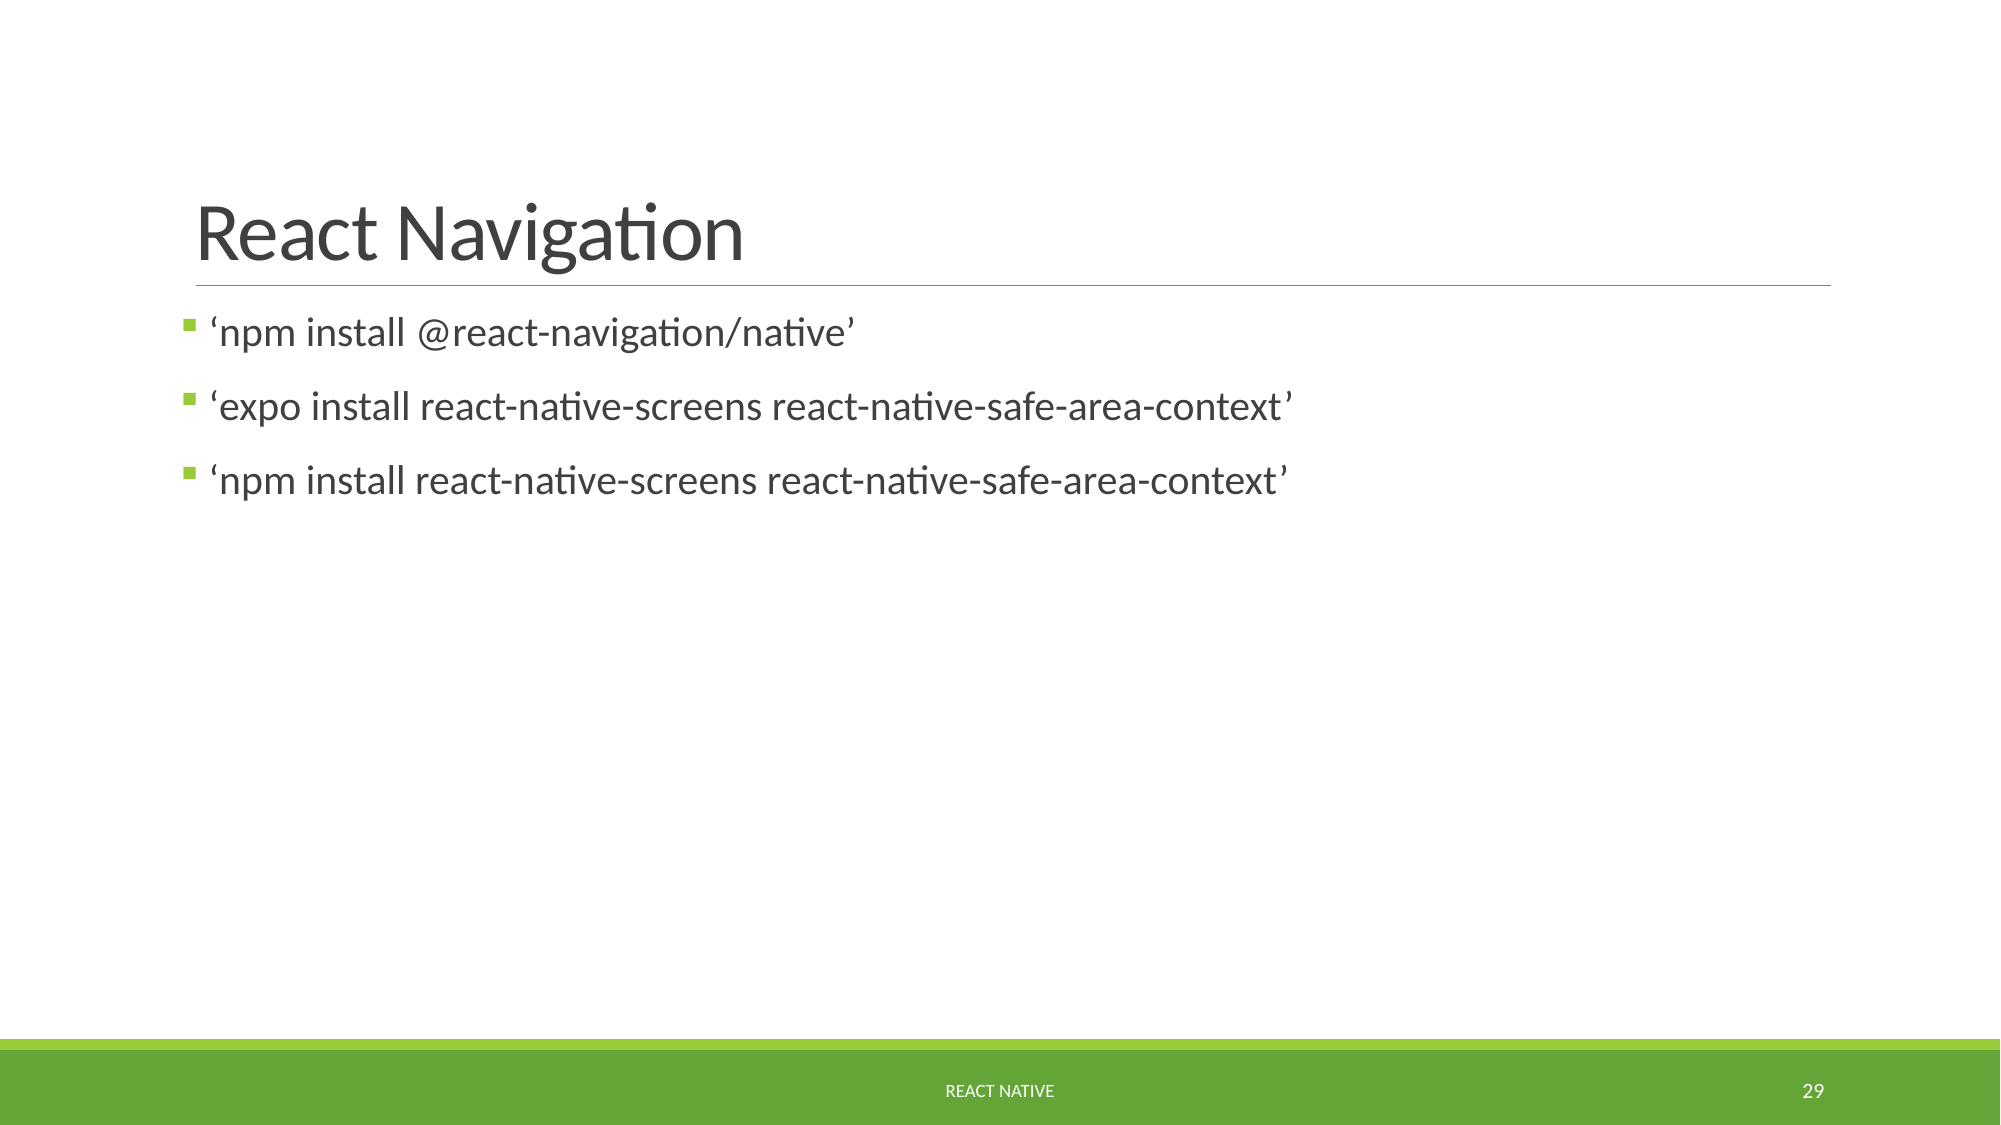

# React Navigation
 ‘npm install @react-navigation/native’
 ‘expo install react-native-screens react-native-safe-area-context’
 ‘npm install react-native-screens react-native-safe-area-context’

React Native
29